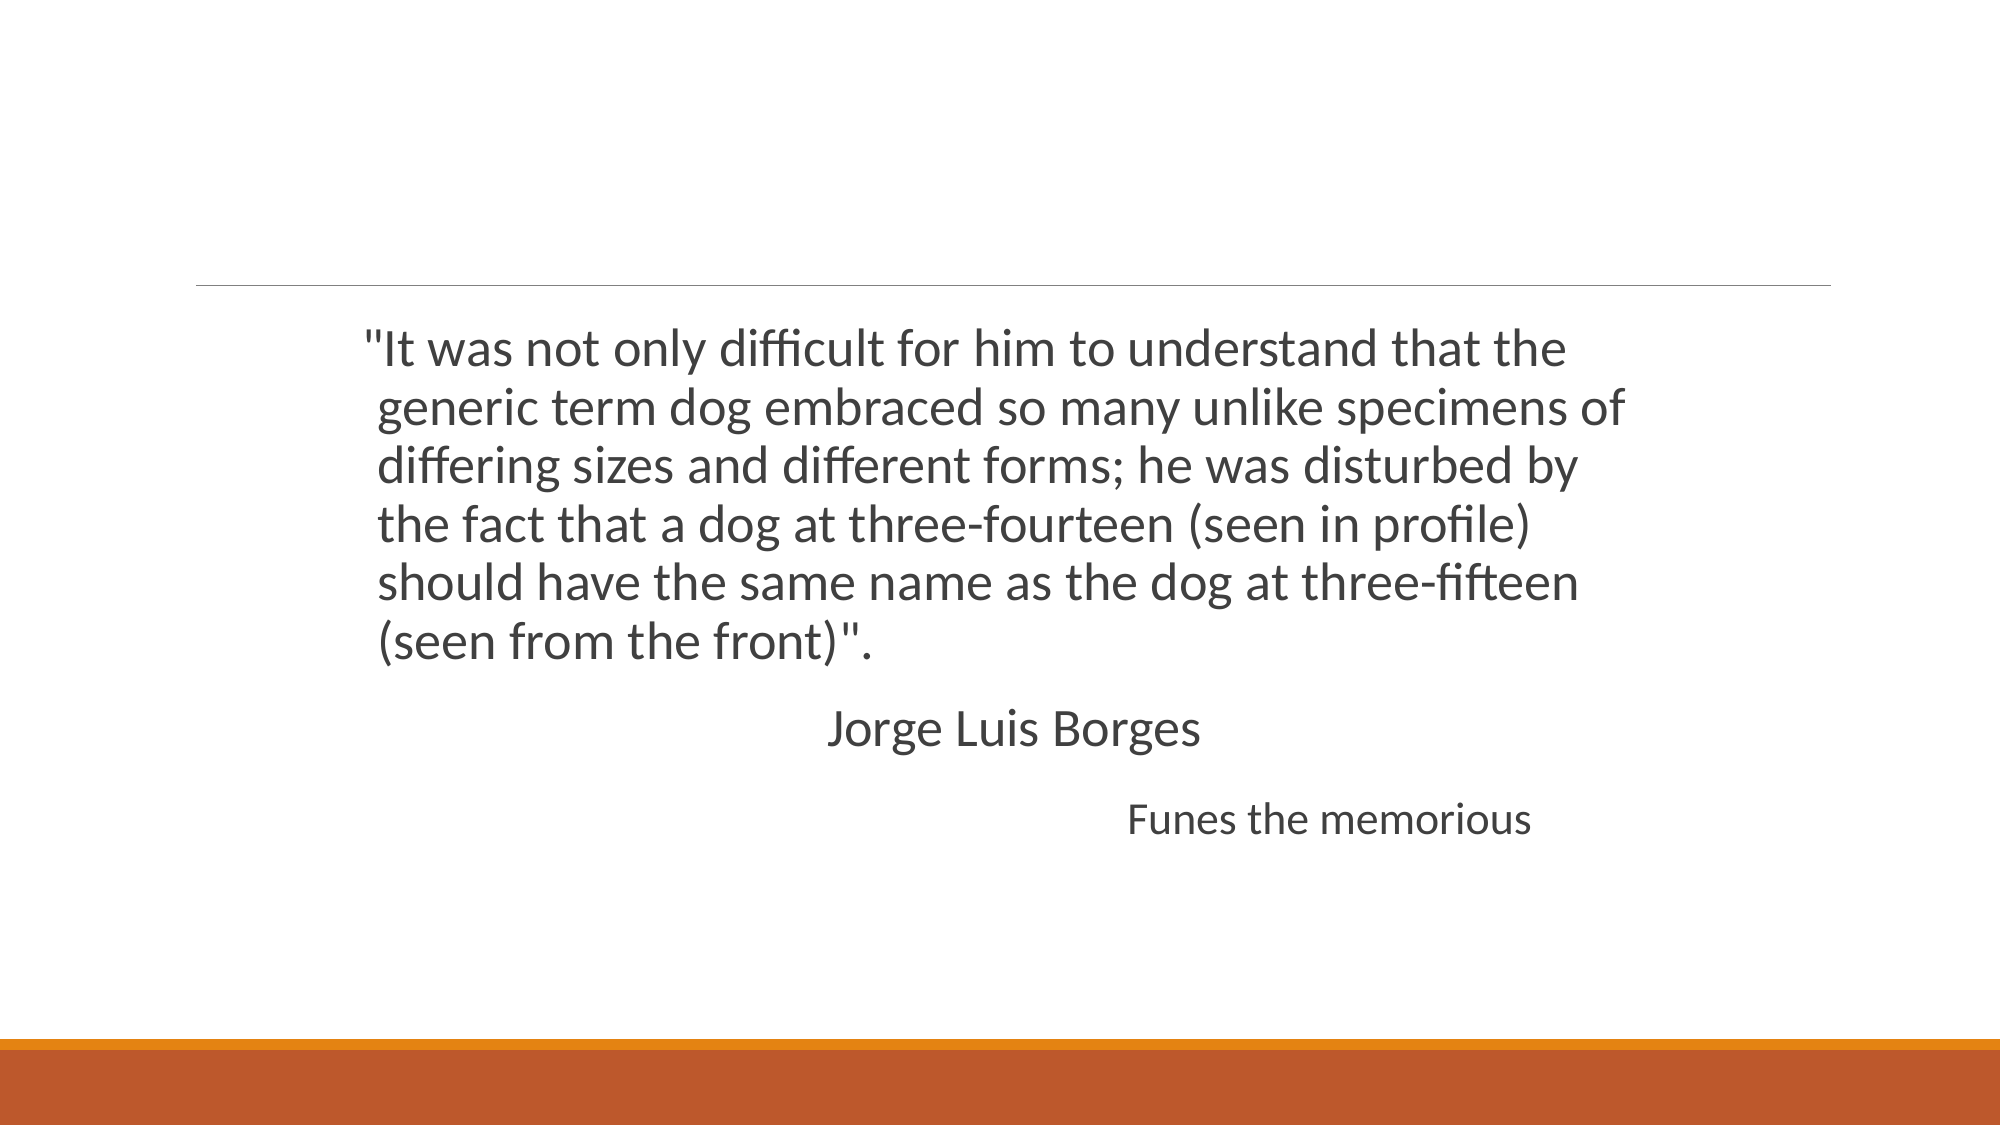

#
"It was not only difficult for him to understand that the generic term dog embraced so many unlike specimens of differing sizes and different forms; he was disturbed by the fact that a dog at three-fourteen (seen in profile) should have the same name as the dog at three-fifteen (seen from the front)".
				Jorge Luis Borges
						Funes the memorious